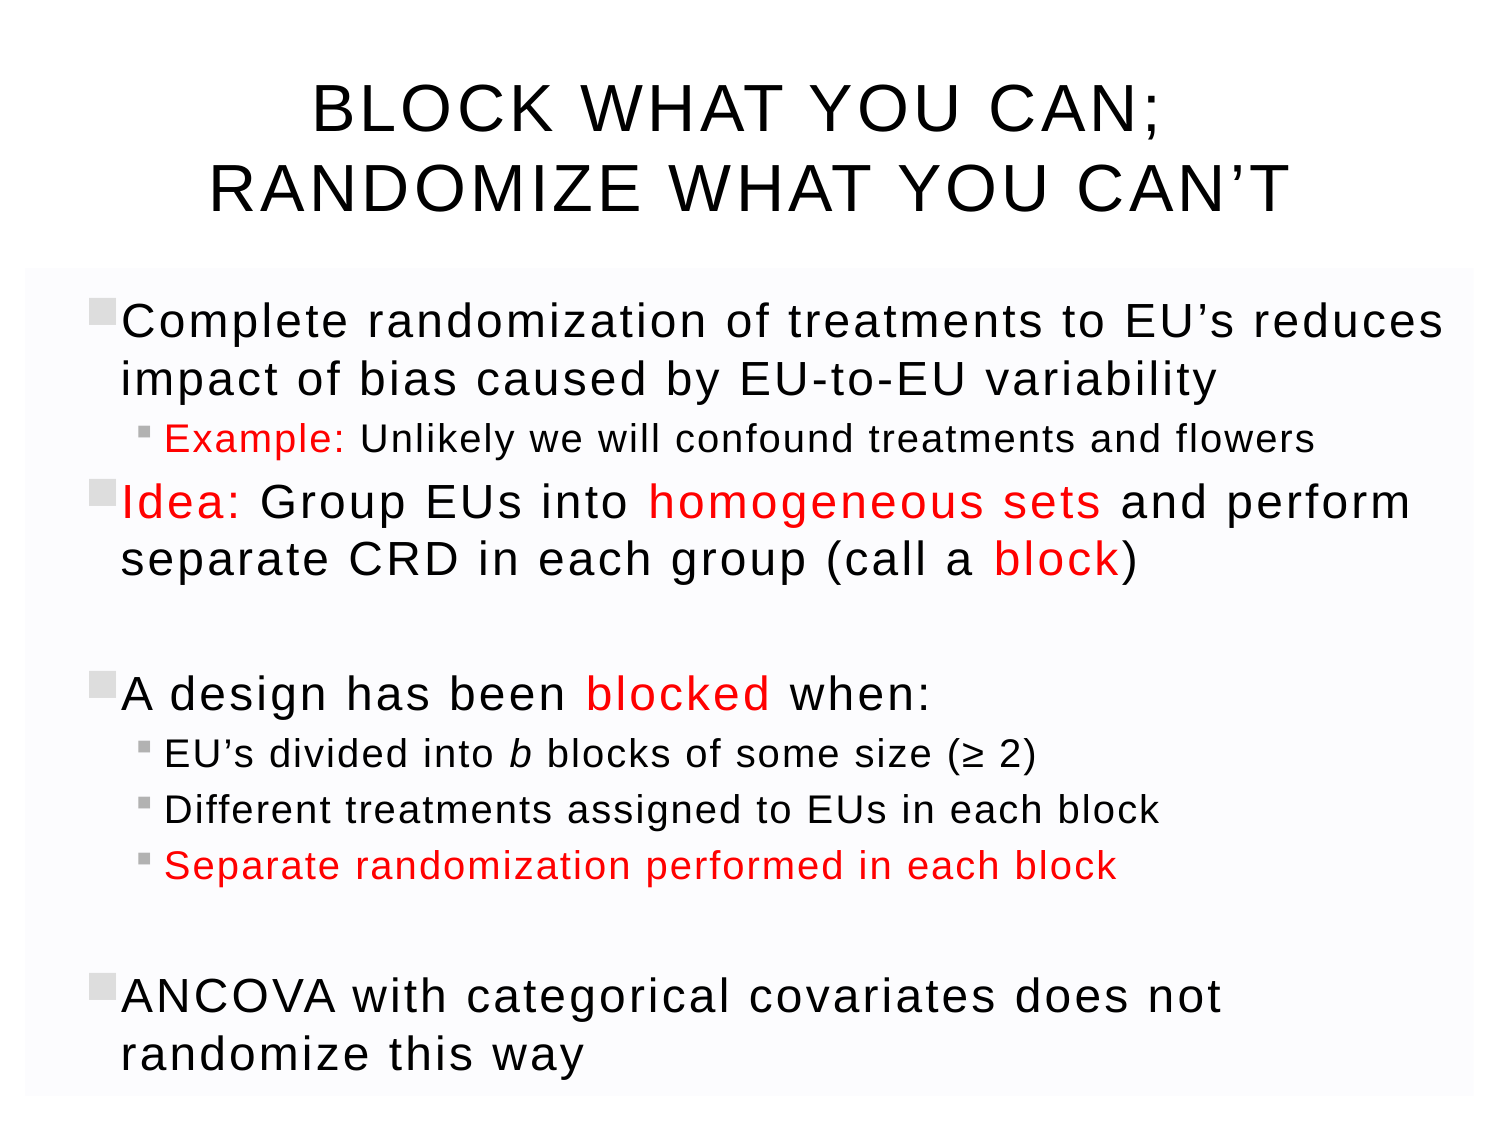

# Block what you can; randomize what you can’t
Complete randomization of treatments to EU’s reduces impact of bias caused by EU-to-EU variability
Example: Unlikely we will confound treatments and flowers
Idea: Group EUs into homogeneous sets and perform separate CRD in each group (call a block)

A design has been blocked when:
EU’s divided into b blocks of some size (≥ 2)
Different treatments assigned to EUs in each block
Separate randomization performed in each block

ANCOVA with categorical covariates does not randomize this way